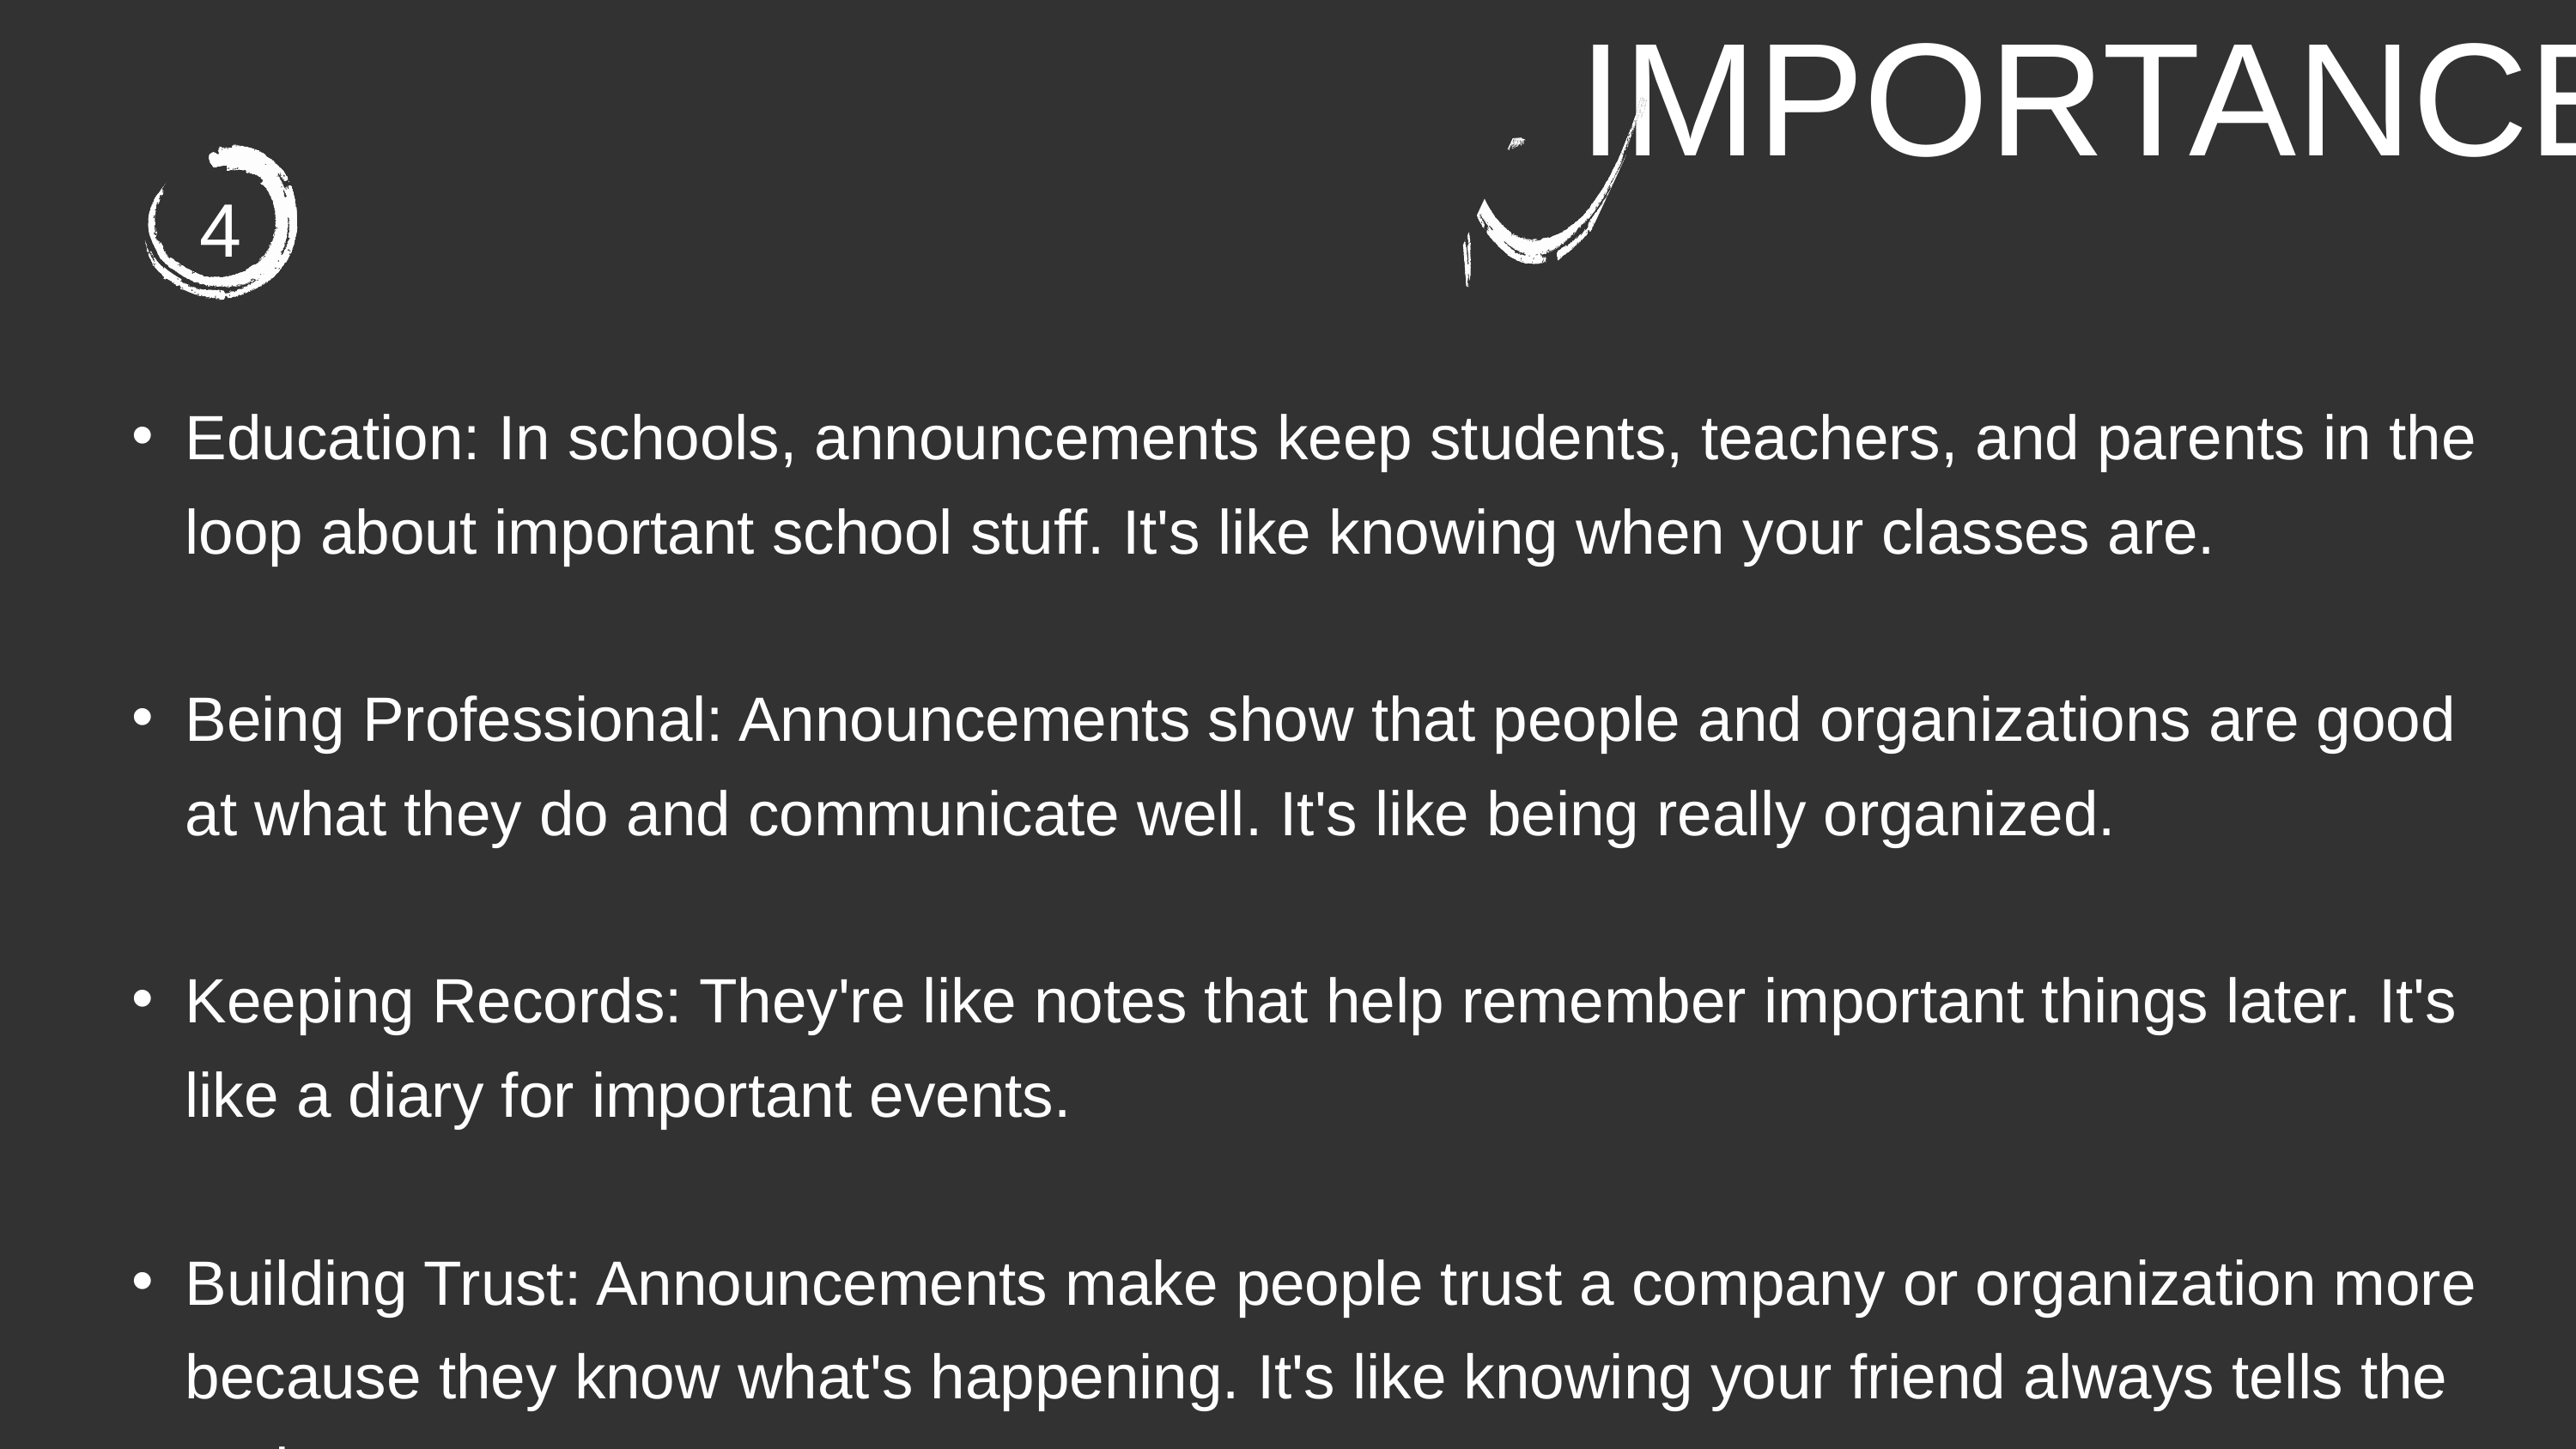

IMPORTANCE

4
Education: In schools, announcements keep students, teachers, and parents in the loop about important school stuff. It's like knowing when your classes are.

Being Professional: Announcements show that people and organizations are good at what they do and communicate well. It's like being really organized.

Keeping Records: They're like notes that help remember important things later. It's like a diary for important events.

Building Trust: Announcements make people trust a company or organization more because they know what's happening. It's like knowing your friend always tells the truth.